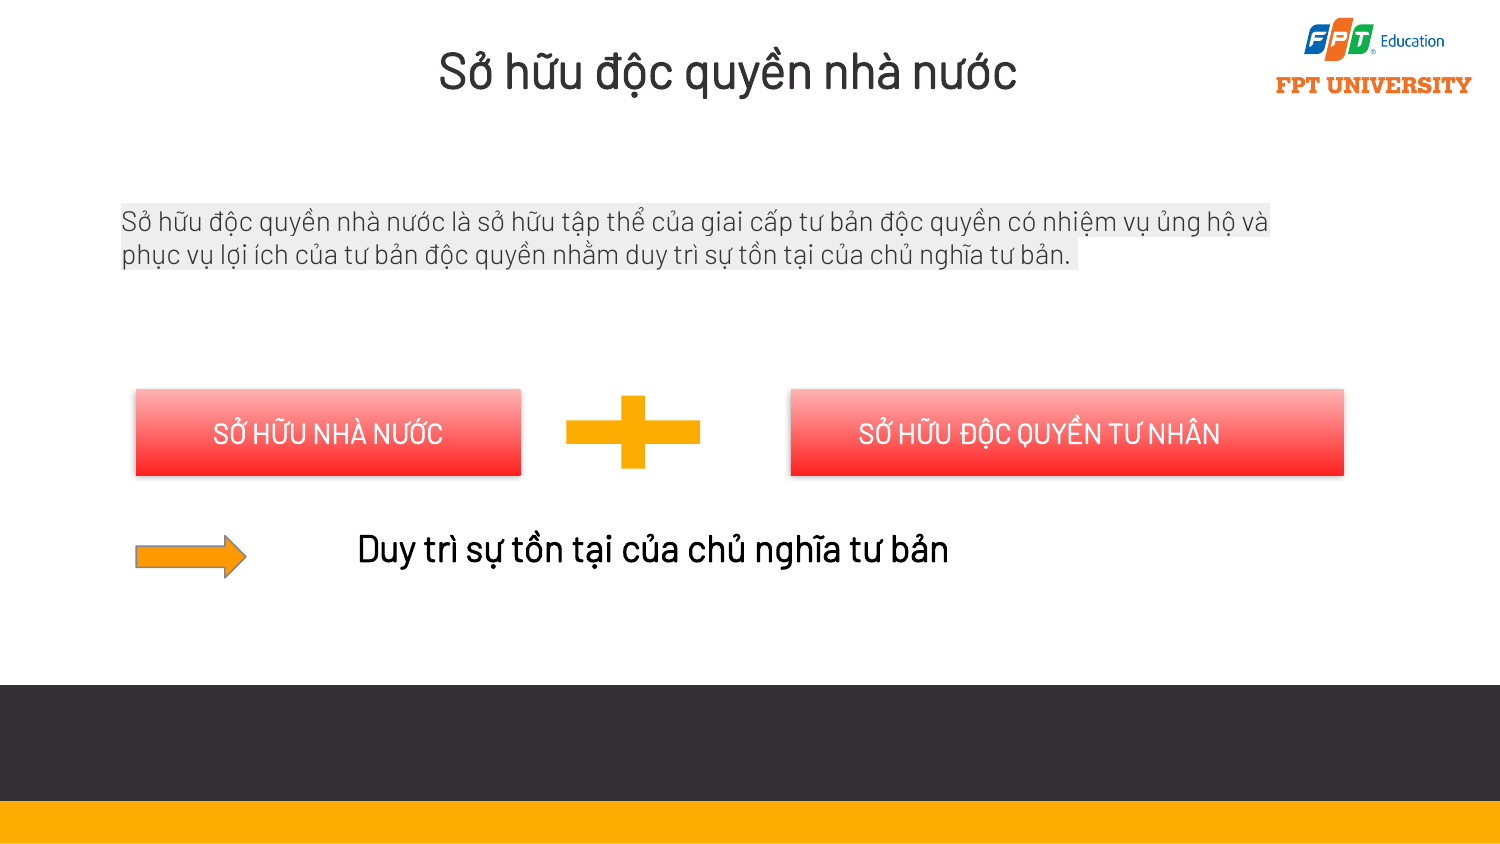

Sở hữu độc quyền nhà nước

Sở hữu độc quyền nhà nước là sở hữu tập thể của giai cấp tư bản độc quyền có nhiệm vụ ủng hộ và phục vụ lợi ích của tư bản độc quyền nhằm duy trì sự tồn tại của chủ nghĩa tư bản.

SỞ HỮU NHÀ NƯỚC
SỞ HỮU ĐỘC QUYỀN TƯ NHÂN
Duy trì sự tồn tại của chủ nghĩa tư bản